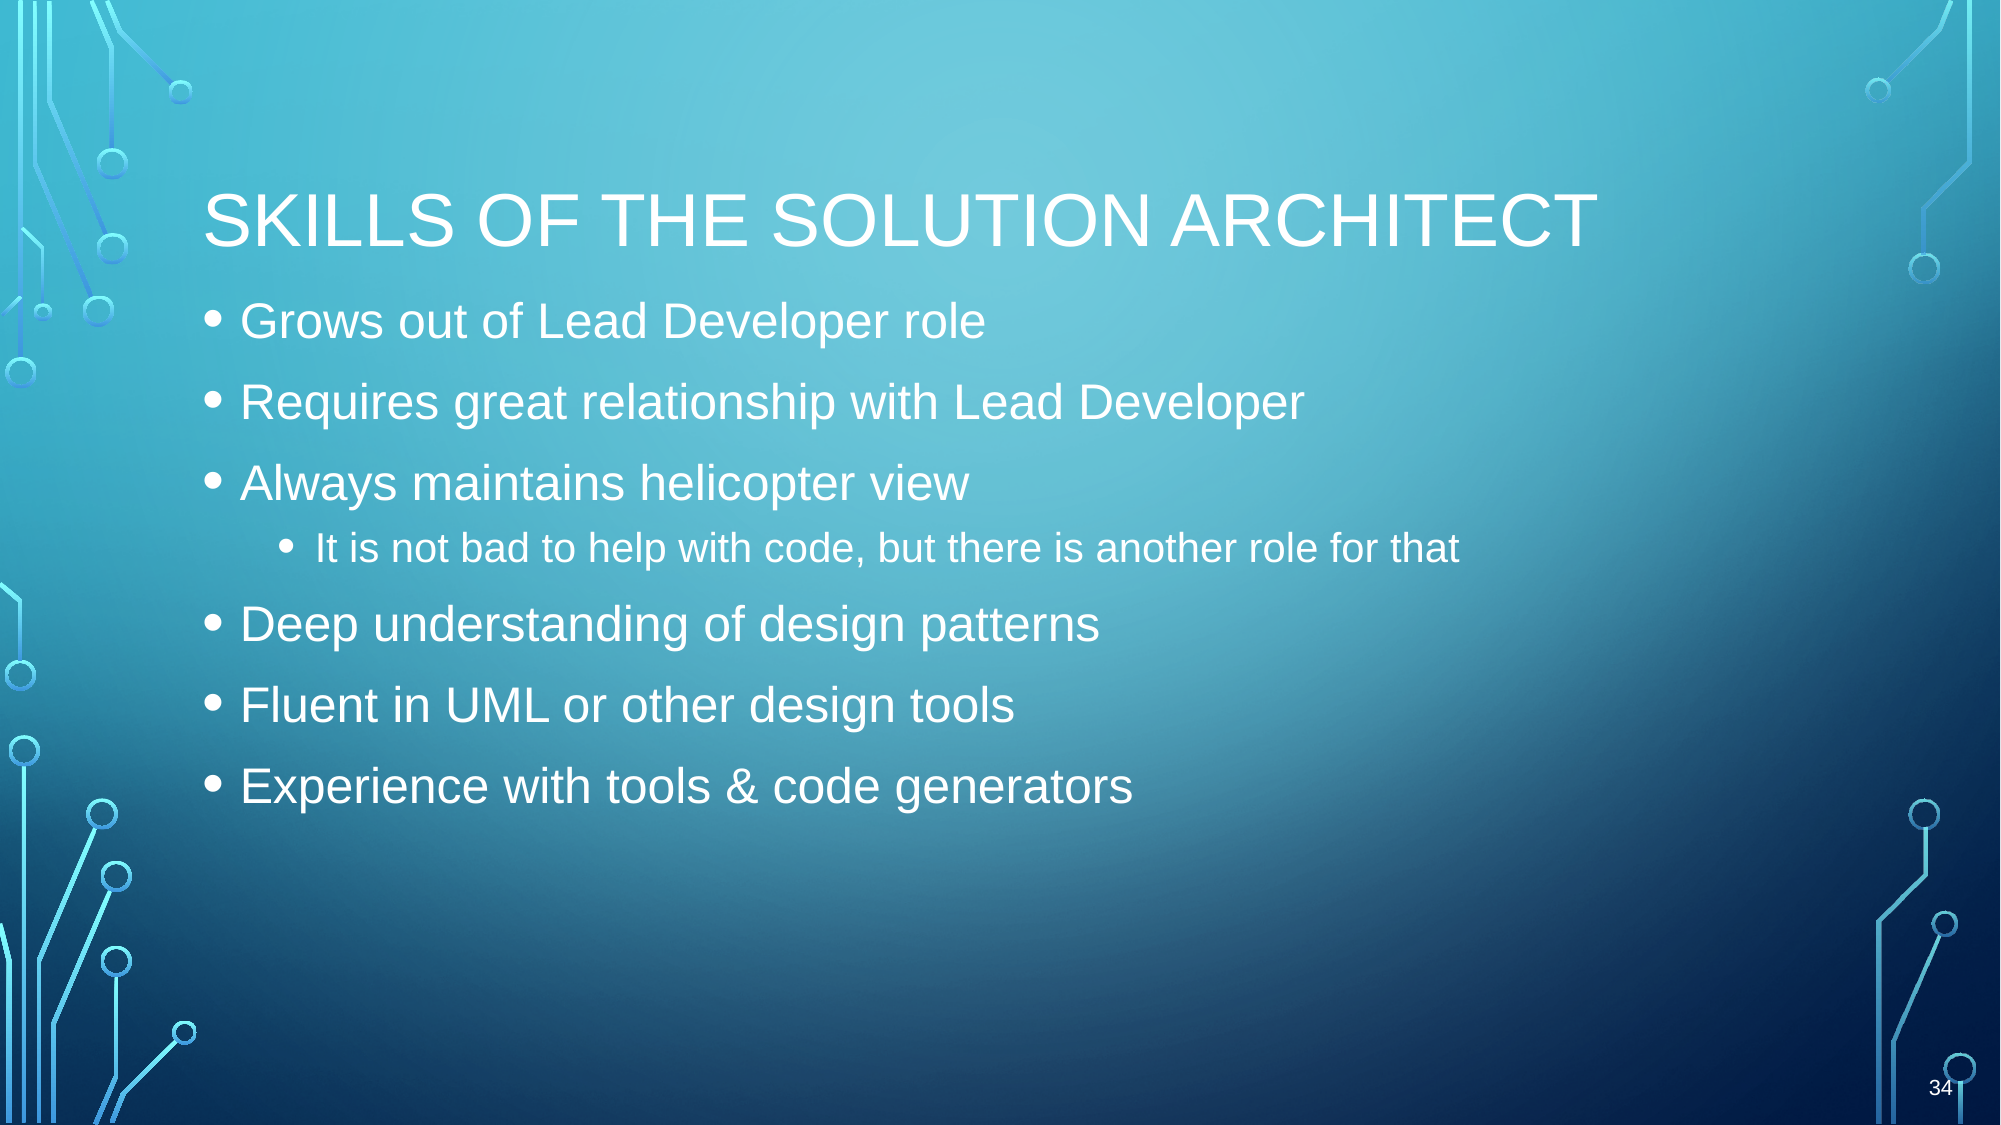

# Skills Of The Solution Architect
Grows out of Lead Developer role
Requires great relationship with Lead Developer
Always maintains helicopter view
It is not bad to help with code, but there is another role for that
Deep understanding of design patterns
Fluent in UML or other design tools
Experience with tools & code generators
34